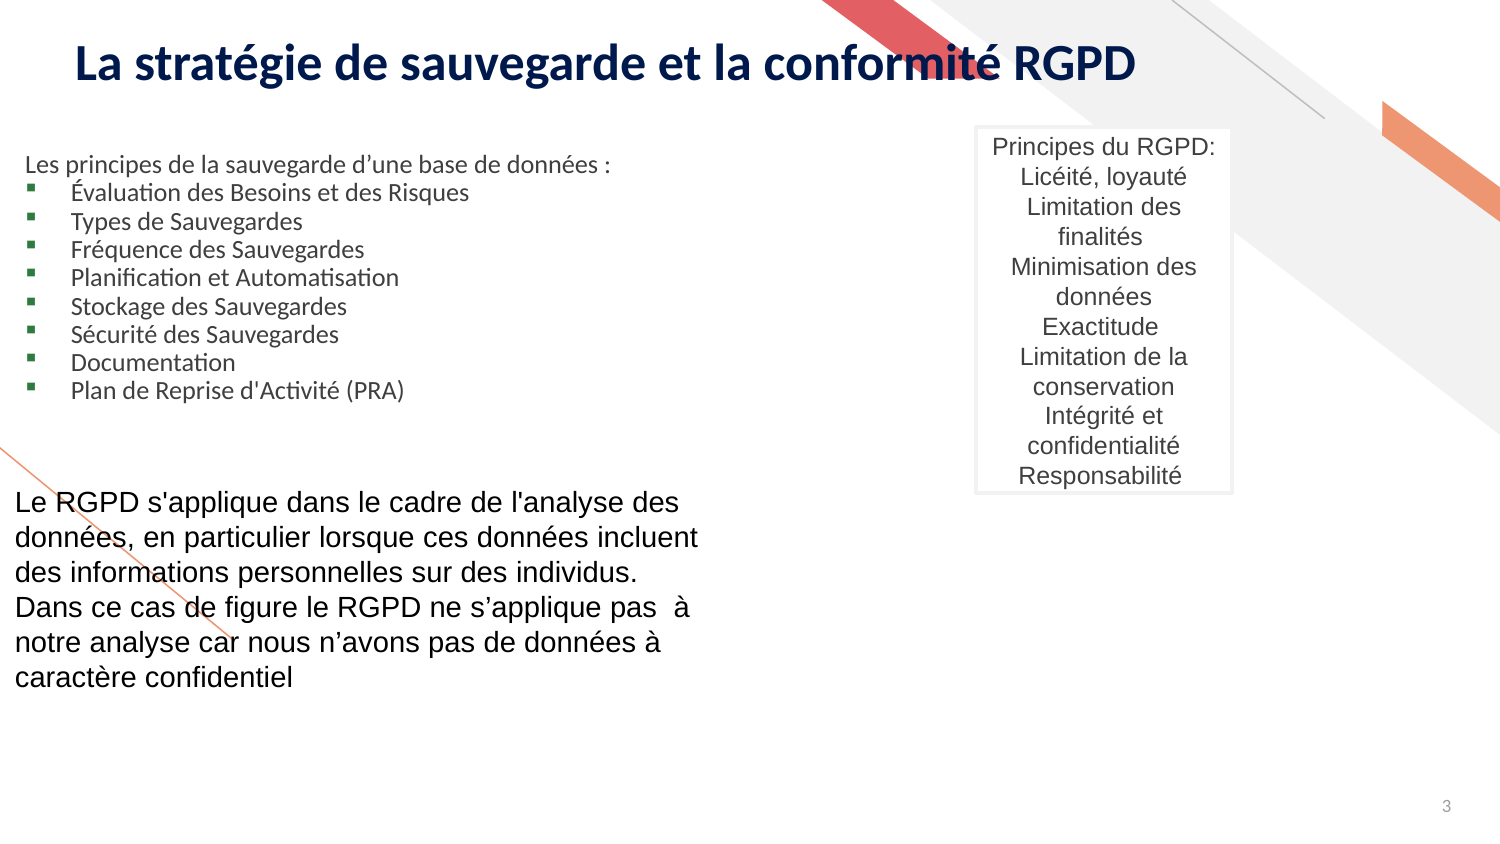

# La stratégie de sauvegarde et la conformité RGPD

Les principes de la sauvegarde d’une base de données :
Évaluation des Besoins et des Risques
Types de Sauvegardes
Fréquence des Sauvegardes
Planification et Automatisation
Stockage des Sauvegardes
Sécurité des Sauvegardes
Documentation
Plan de Reprise d'Activité (PRA)

Principes du RGPD:
Licéité, loyauté
Limitation des finalités
Minimisation des données
Exactitude
Limitation de la conservation
Intégrité et confidentialité
Responsabilité
Le RGPD s'applique dans le cadre de l'analyse des données, en particulier lorsque ces données incluent des informations personnelles sur des individus.
Dans ce cas de figure le RGPD ne s’applique pas  à notre analyse car nous n’avons pas de données à caractère confidentiel
3